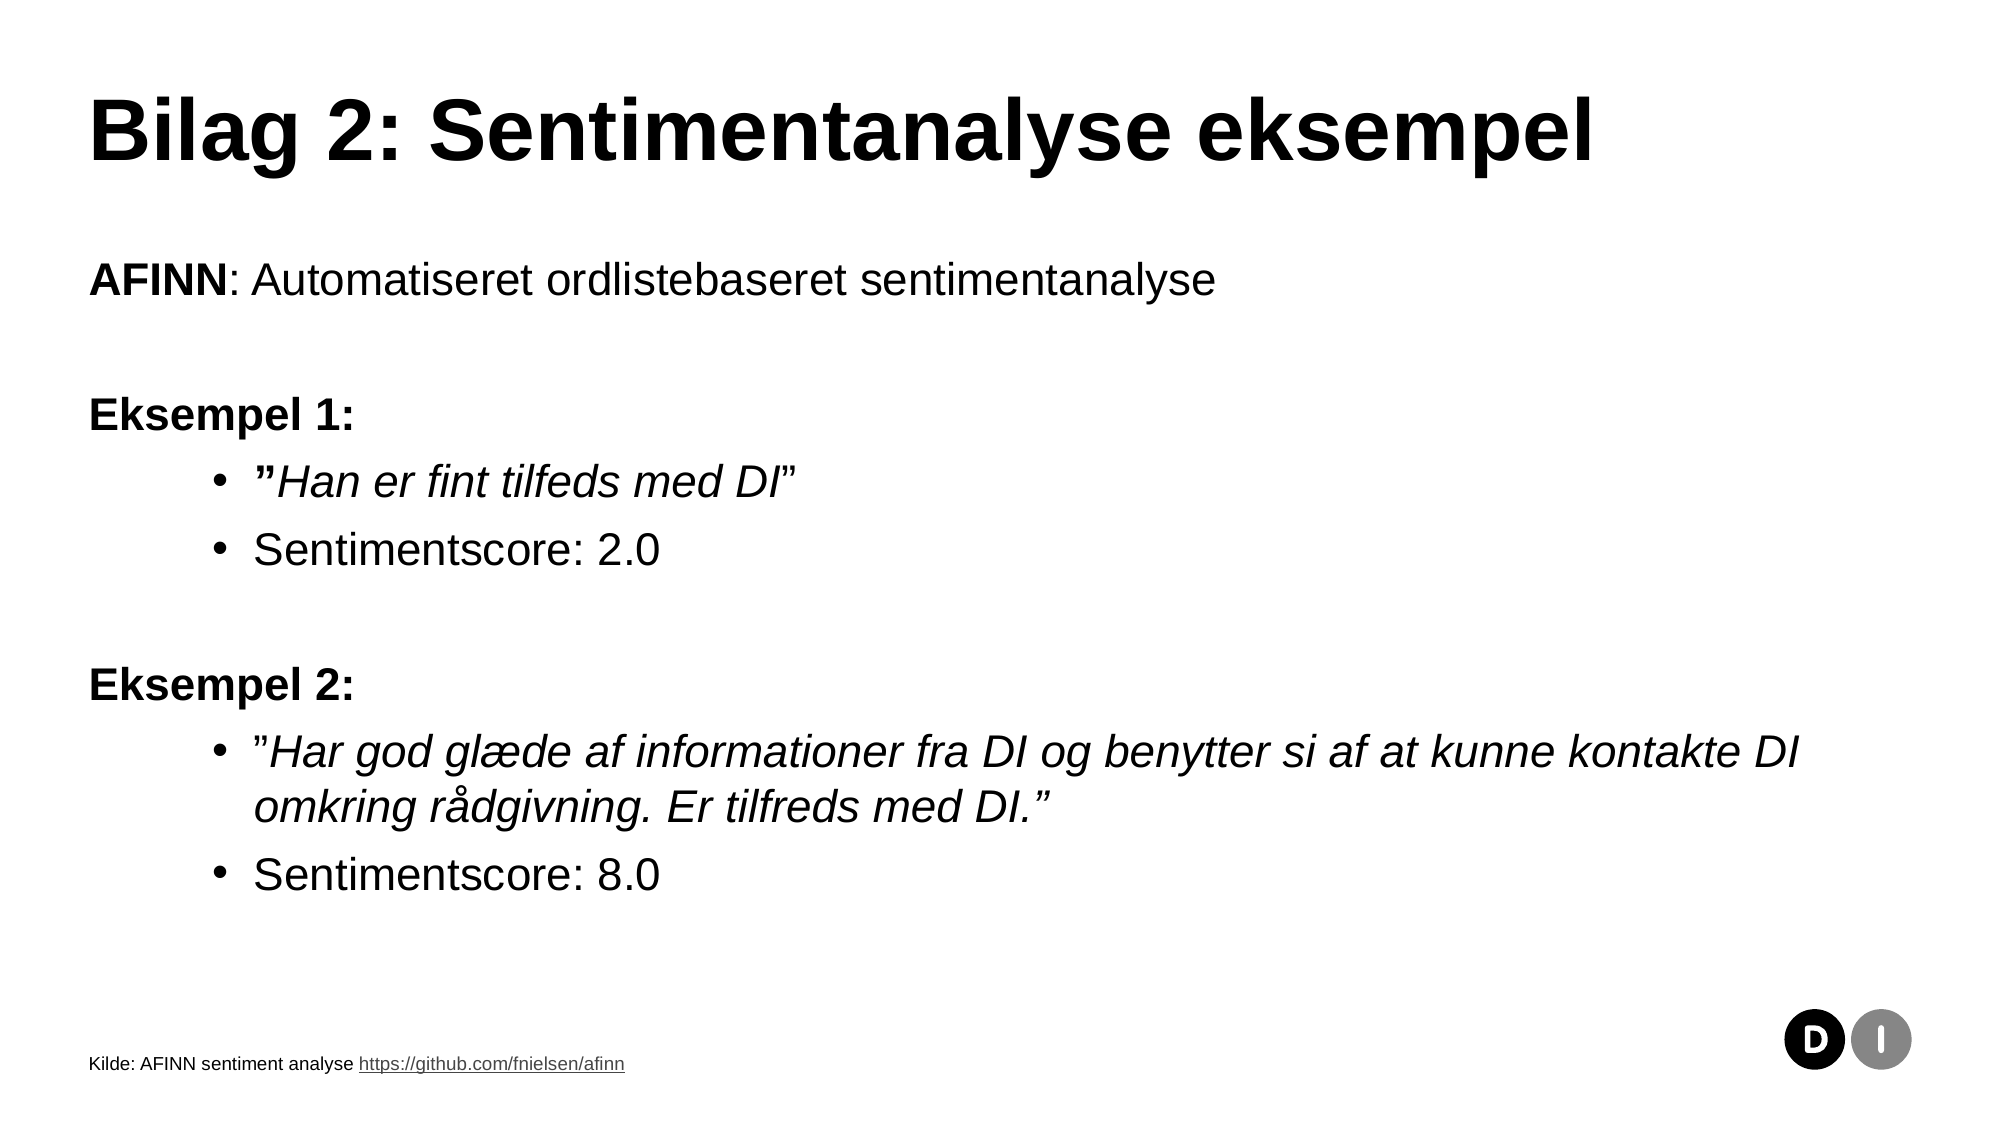

# Bilag 2: Sentimentanalyse eksempel
AFINN: Automatiseret ordlistebaseret sentimentanalyse

Eksempel 1:
”Han er fint tilfeds med DI”
Sentimentscore: 2.0

Eksempel 2:
”Har god glæde af informationer fra DI og benytter si af at kunne kontakte DI omkring rådgivning. Er tilfreds med DI.”
Sentimentscore: 8.0
Kilde: AFINN sentiment analyse https://github.com/fnielsen/afinn